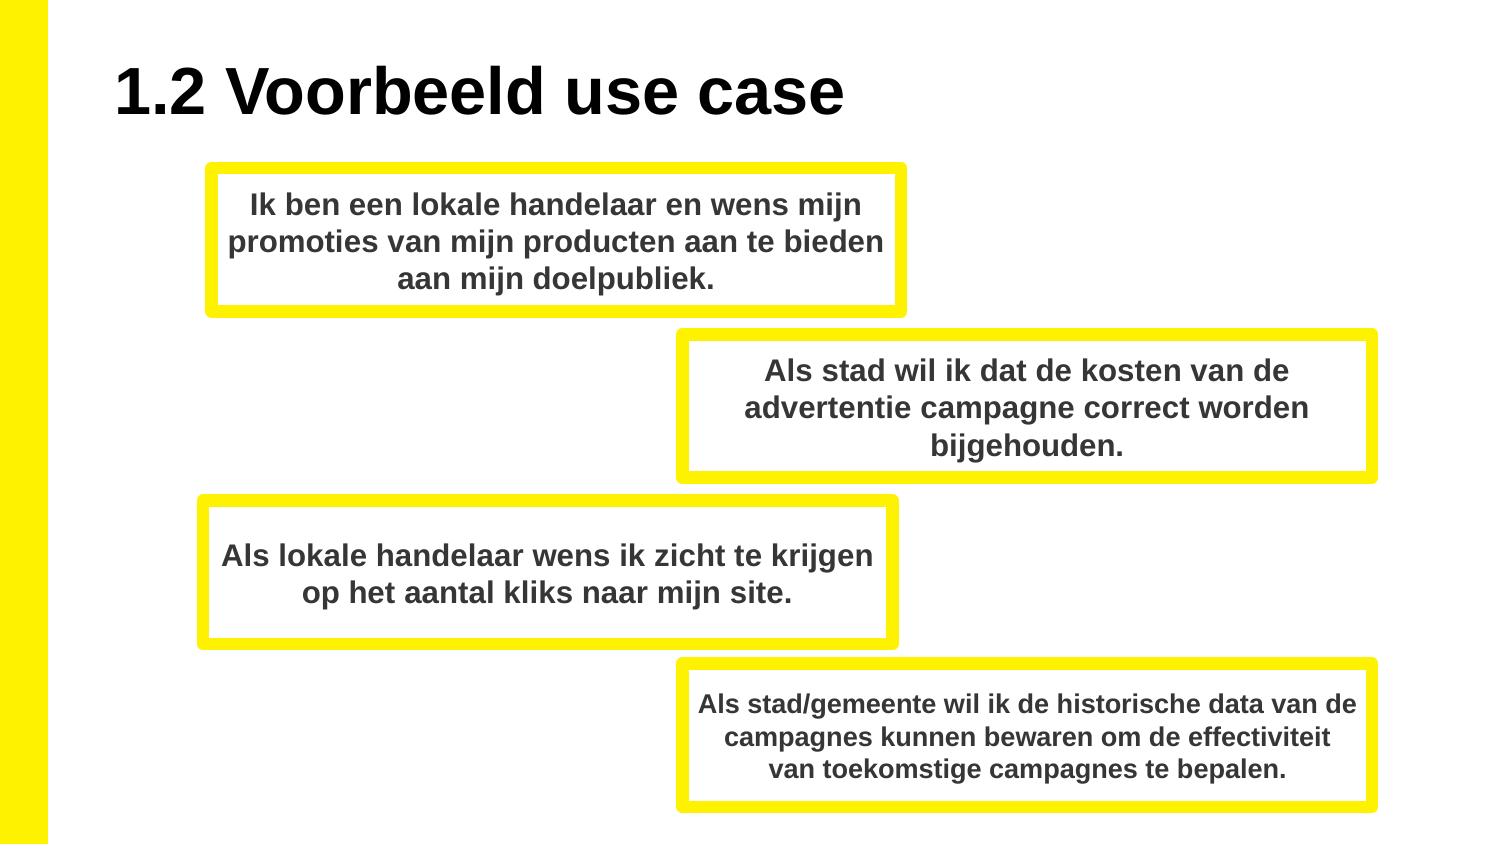

1.2 Voorbeeld use case
Ik ben een lokale handelaar en wens mijn promoties van mijn producten aan te bieden aan mijn doelpubliek.
Als stad wil ik dat de kosten van de advertentie campagne correct worden bijgehouden.
Als lokale handelaar wens ik zicht te krijgen op het aantal kliks naar mijn site.
Als stad/gemeente wil ik de historische data van de campagnes kunnen bewaren om de effectiviteit van toekomstige campagnes te bepalen.